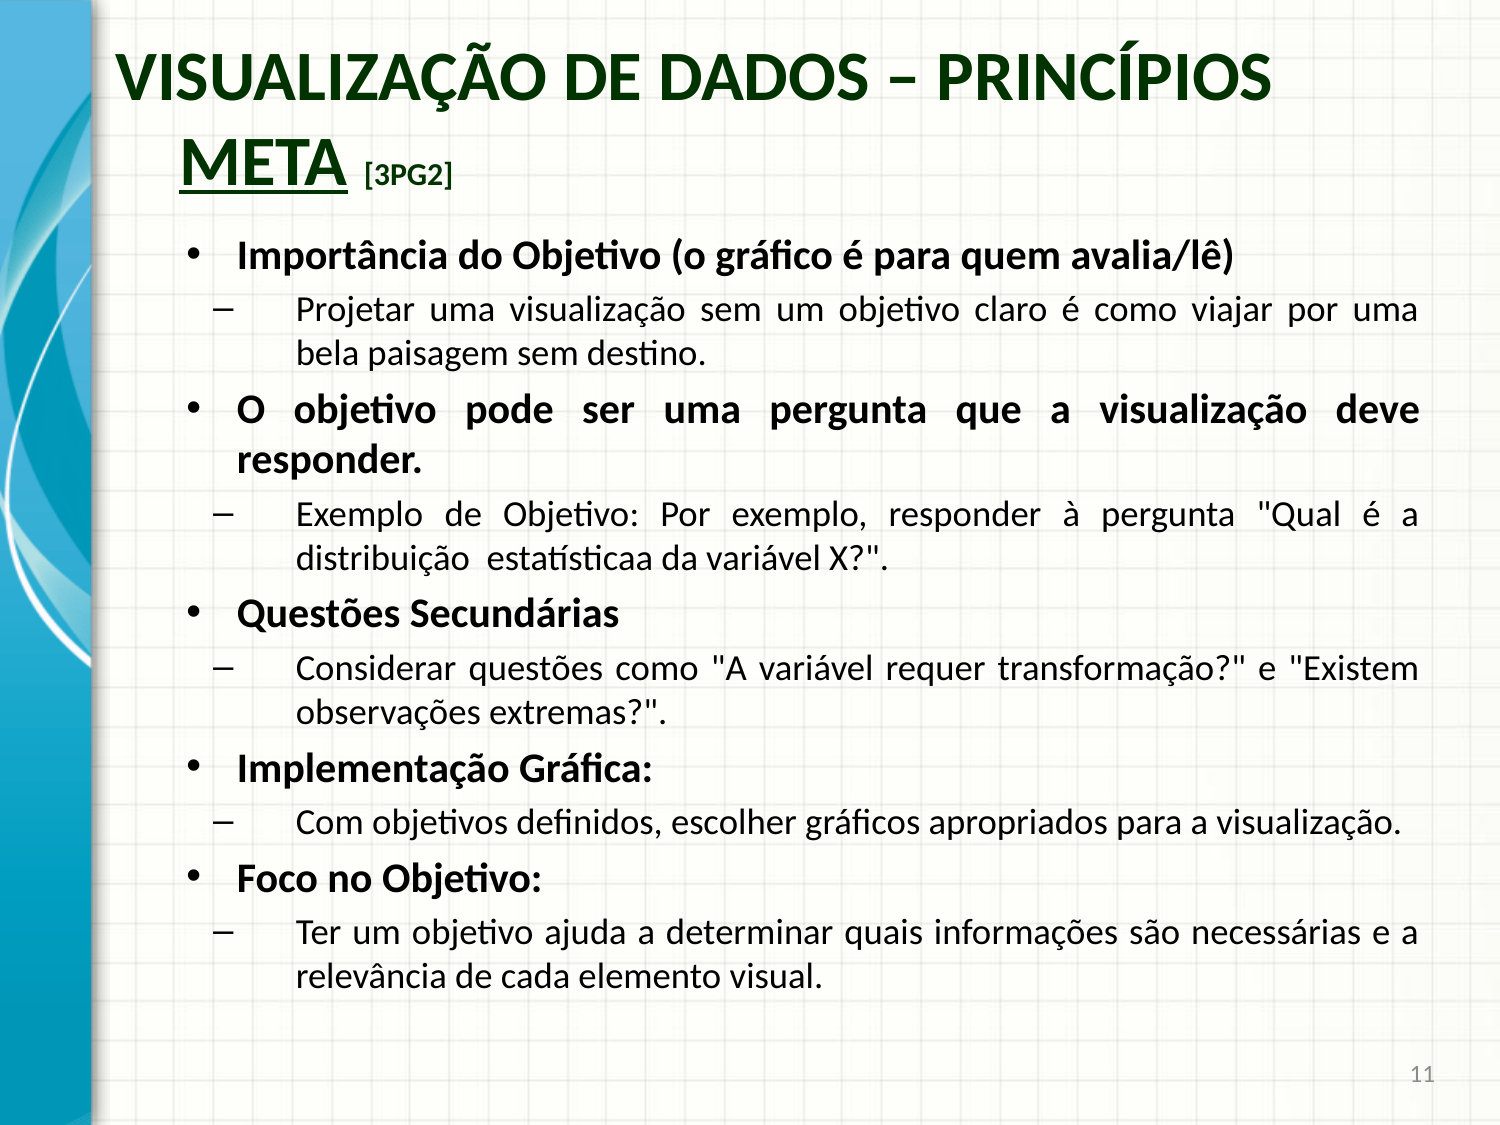

# Visualização de Dados – Princípios Meta [3pg2]
Importância do Objetivo (o gráfico é para quem avalia/lê)
Projetar uma visualização sem um objetivo claro é como viajar por uma bela paisagem sem destino.
O objetivo pode ser uma pergunta que a visualização deve responder.
Exemplo de Objetivo: Por exemplo, responder à pergunta "Qual é a distribuição  estatísticaa da variável X?".
Questões Secundárias
Considerar questões como "A variável requer transformação?" e "Existem observações extremas?".
Implementação Gráfica:
Com objetivos definidos, escolher gráficos apropriados para a visualização.
Foco no Objetivo:
Ter um objetivo ajuda a determinar quais informações são necessárias e a relevância de cada elemento visual.

11